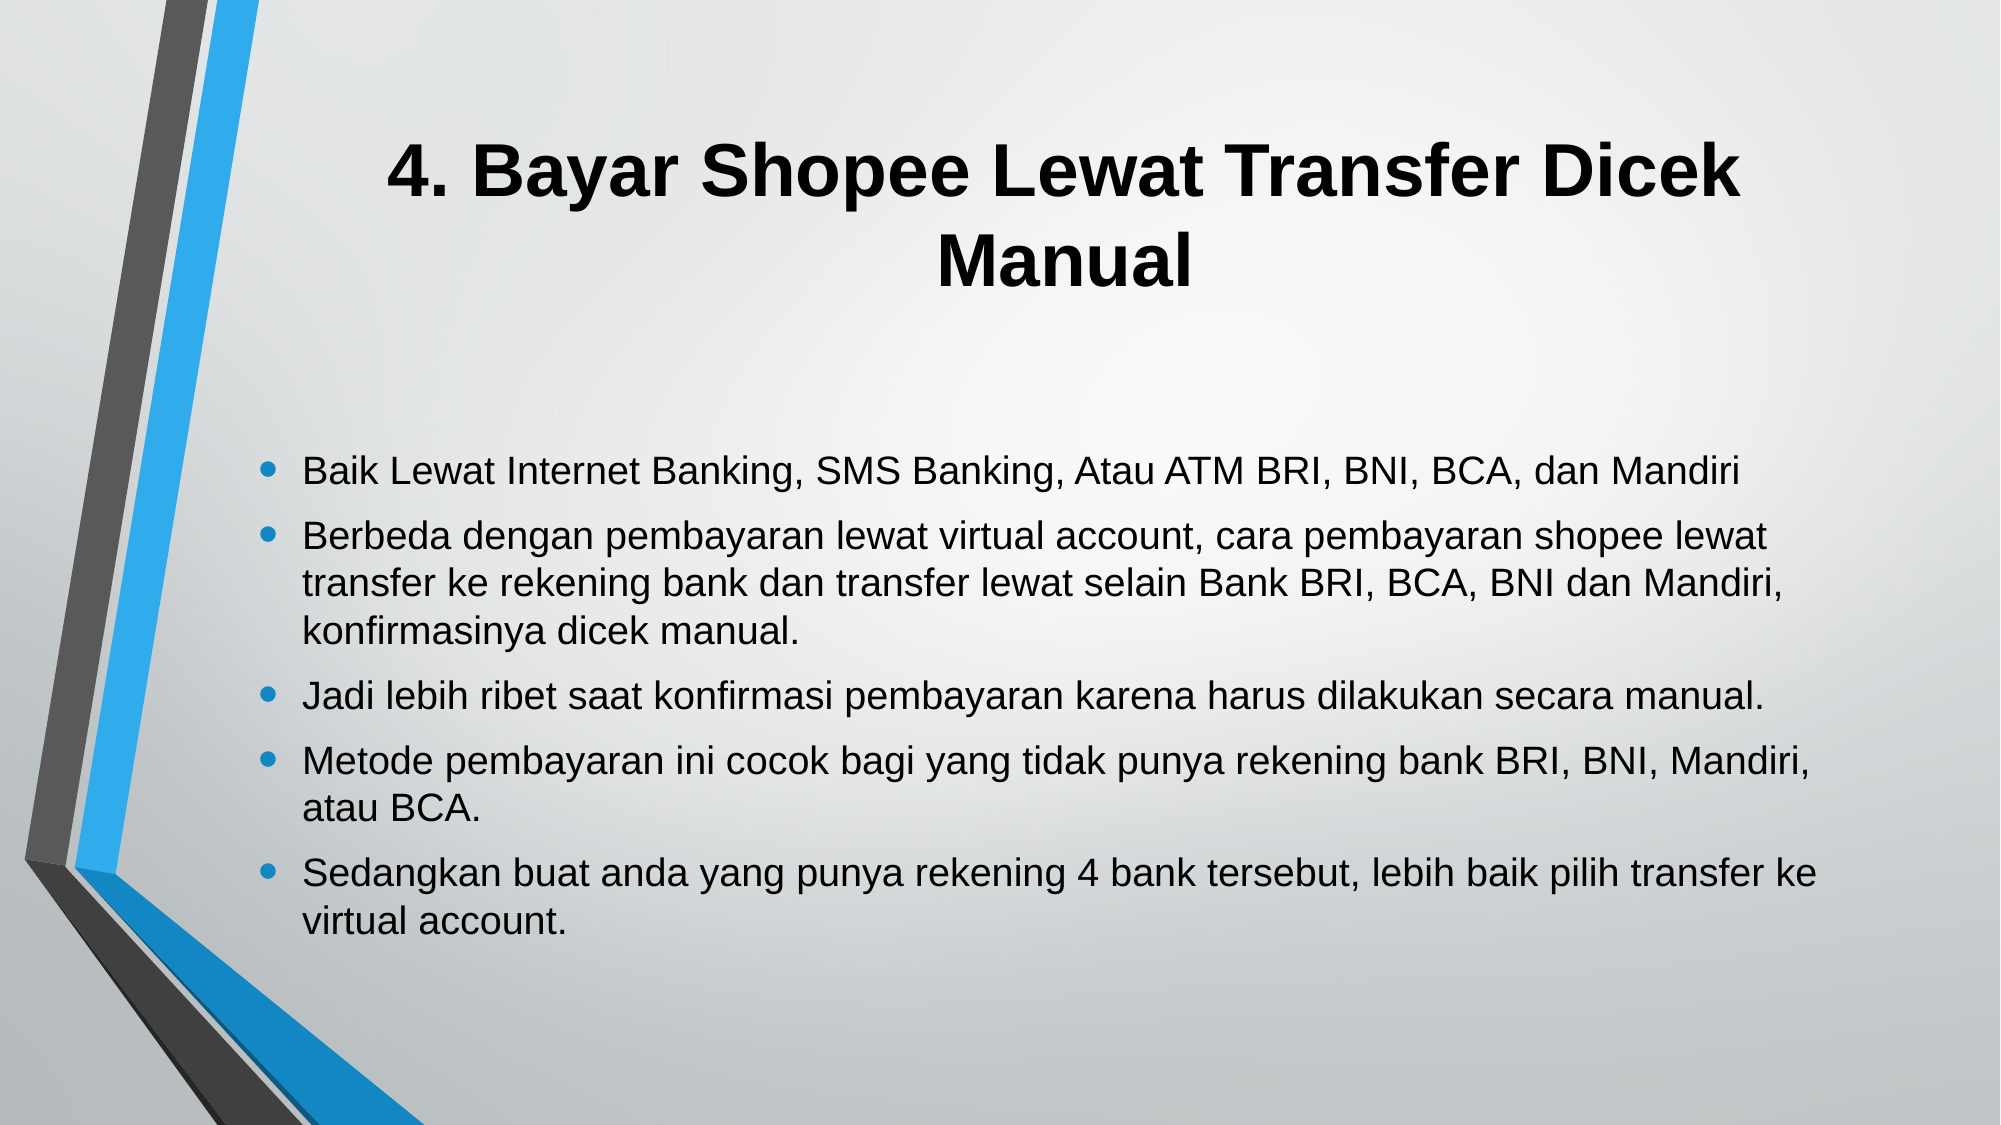

# 4. Bayar Shopee Lewat Transfer Dicek Manual
Baik Lewat Internet Banking, SMS Banking, Atau ATM BRI, BNI, BCA, dan Mandiri
Berbeda dengan pembayaran lewat virtual account, cara pembayaran shopee lewat transfer ke rekening bank dan transfer lewat selain Bank BRI, BCA, BNI dan Mandiri, konfirmasinya dicek manual.
Jadi lebih ribet saat konfirmasi pembayaran karena harus dilakukan secara manual.
Metode pembayaran ini cocok bagi yang tidak punya rekening bank BRI, BNI, Mandiri, atau BCA.
Sedangkan buat anda yang punya rekening 4 bank tersebut, lebih baik pilih transfer ke virtual account.